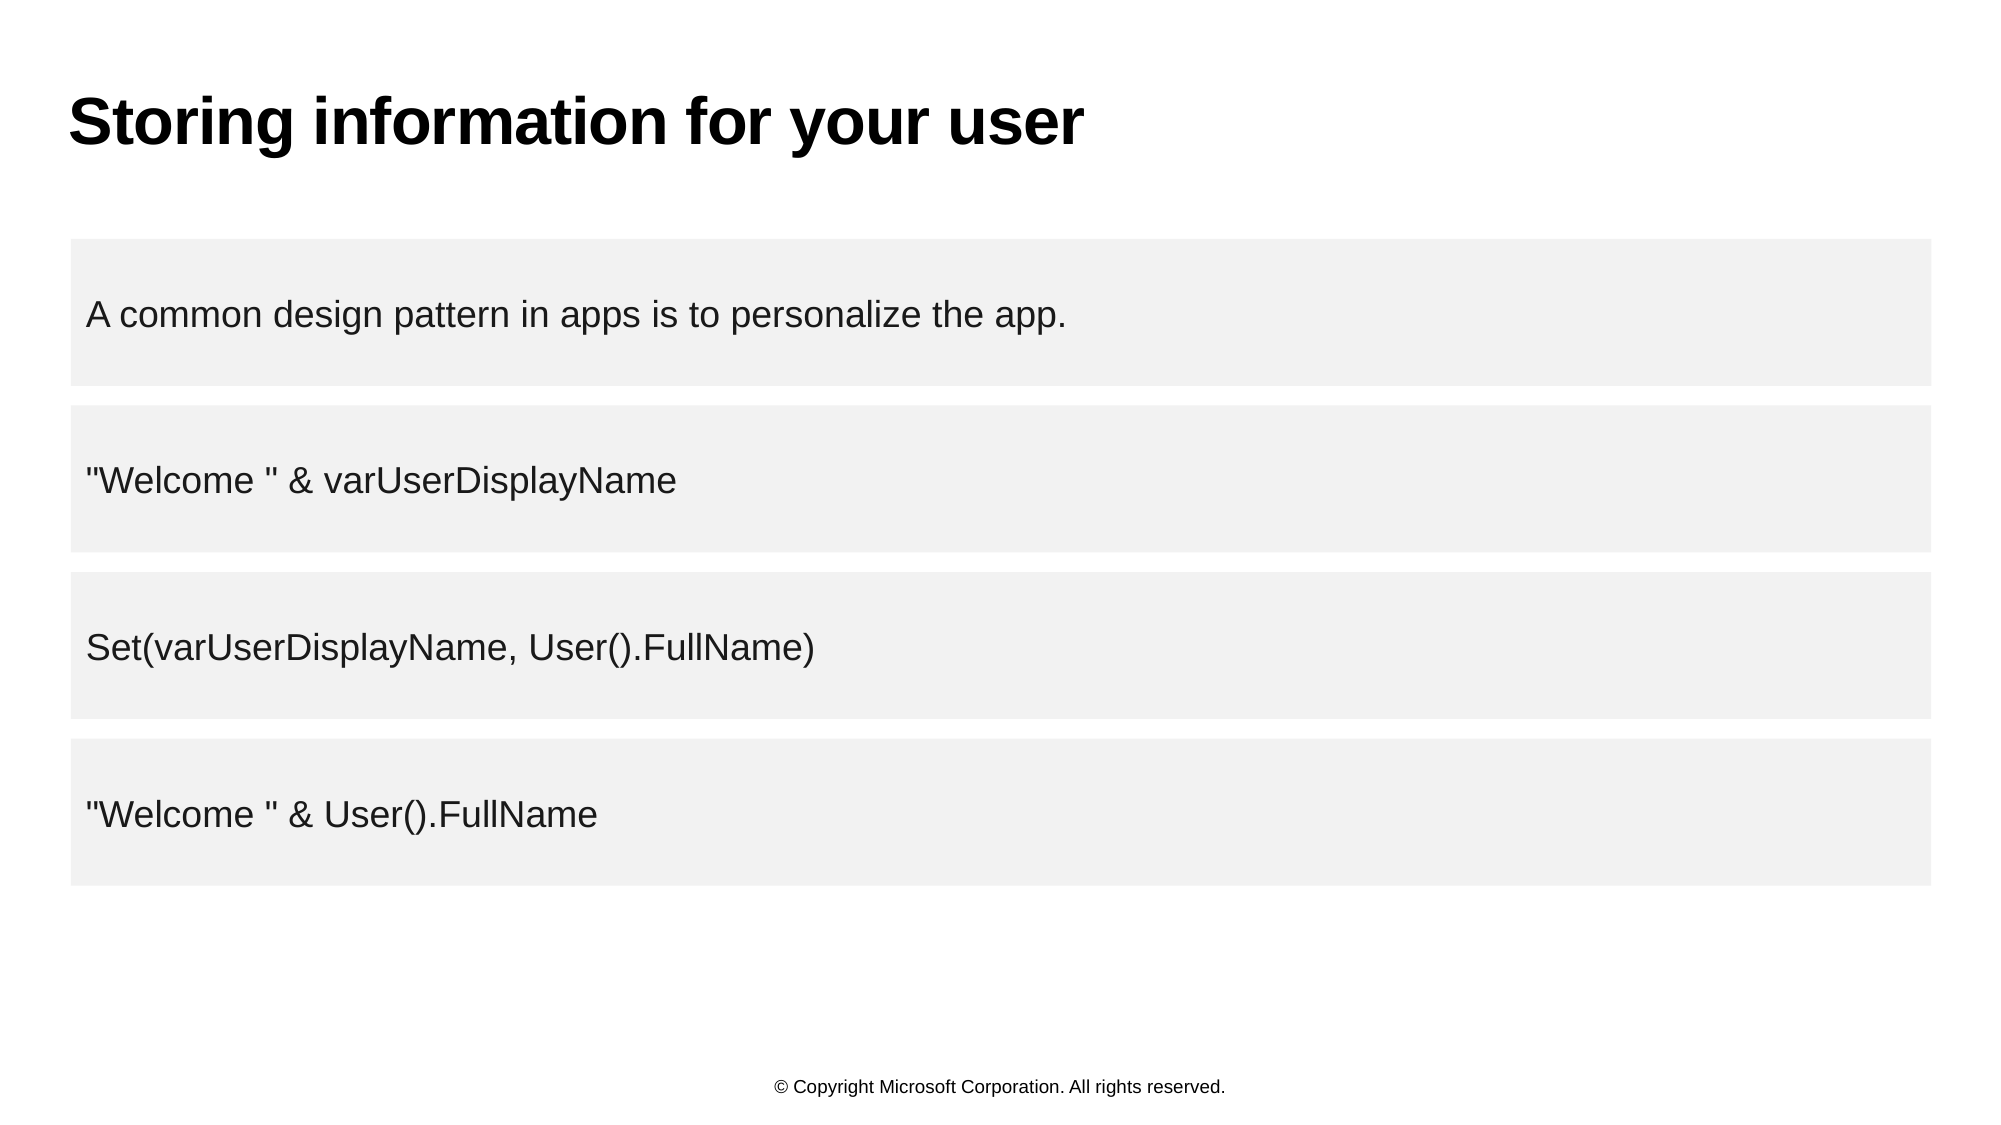

# Storing information for your user
A common design pattern in apps is to personalize the app.
"Welcome " & varUserDisplayName
Set(varUserDisplayName, User().FullName)
"Welcome " & User().FullName